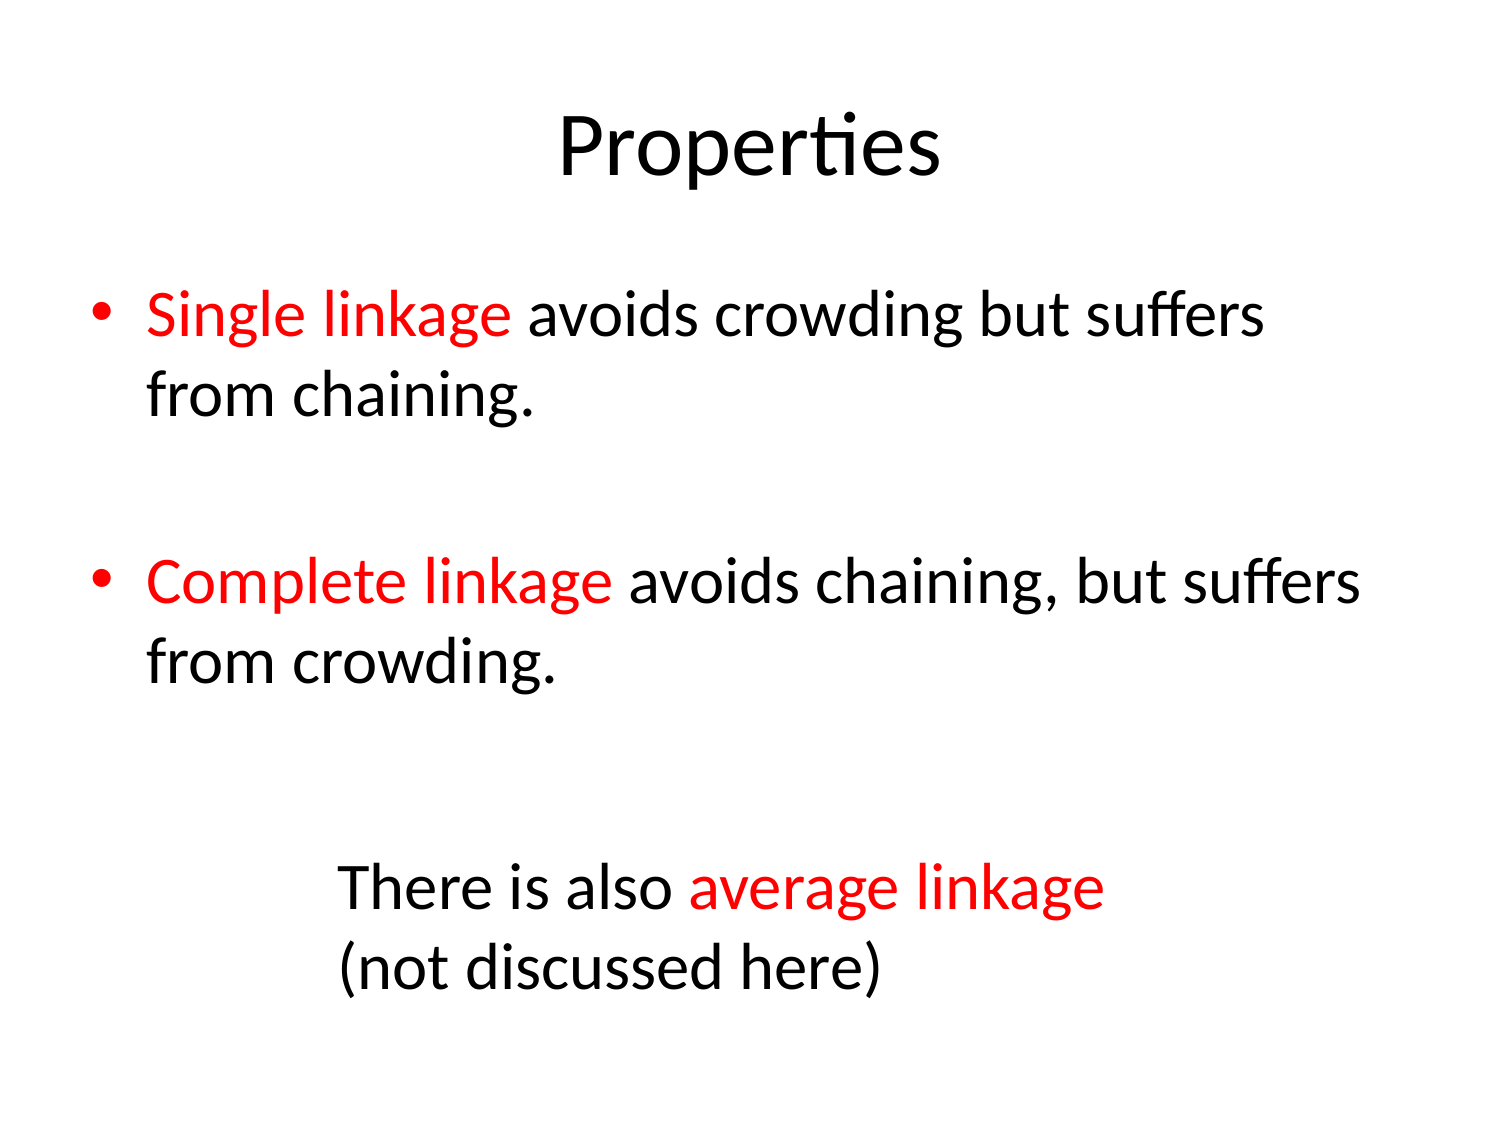

# Properties
Single linkage avoids crowding but suffers from chaining.

Complete linkage avoids chaining, but suffers from crowding.

There is also average linkage
(not discussed here)